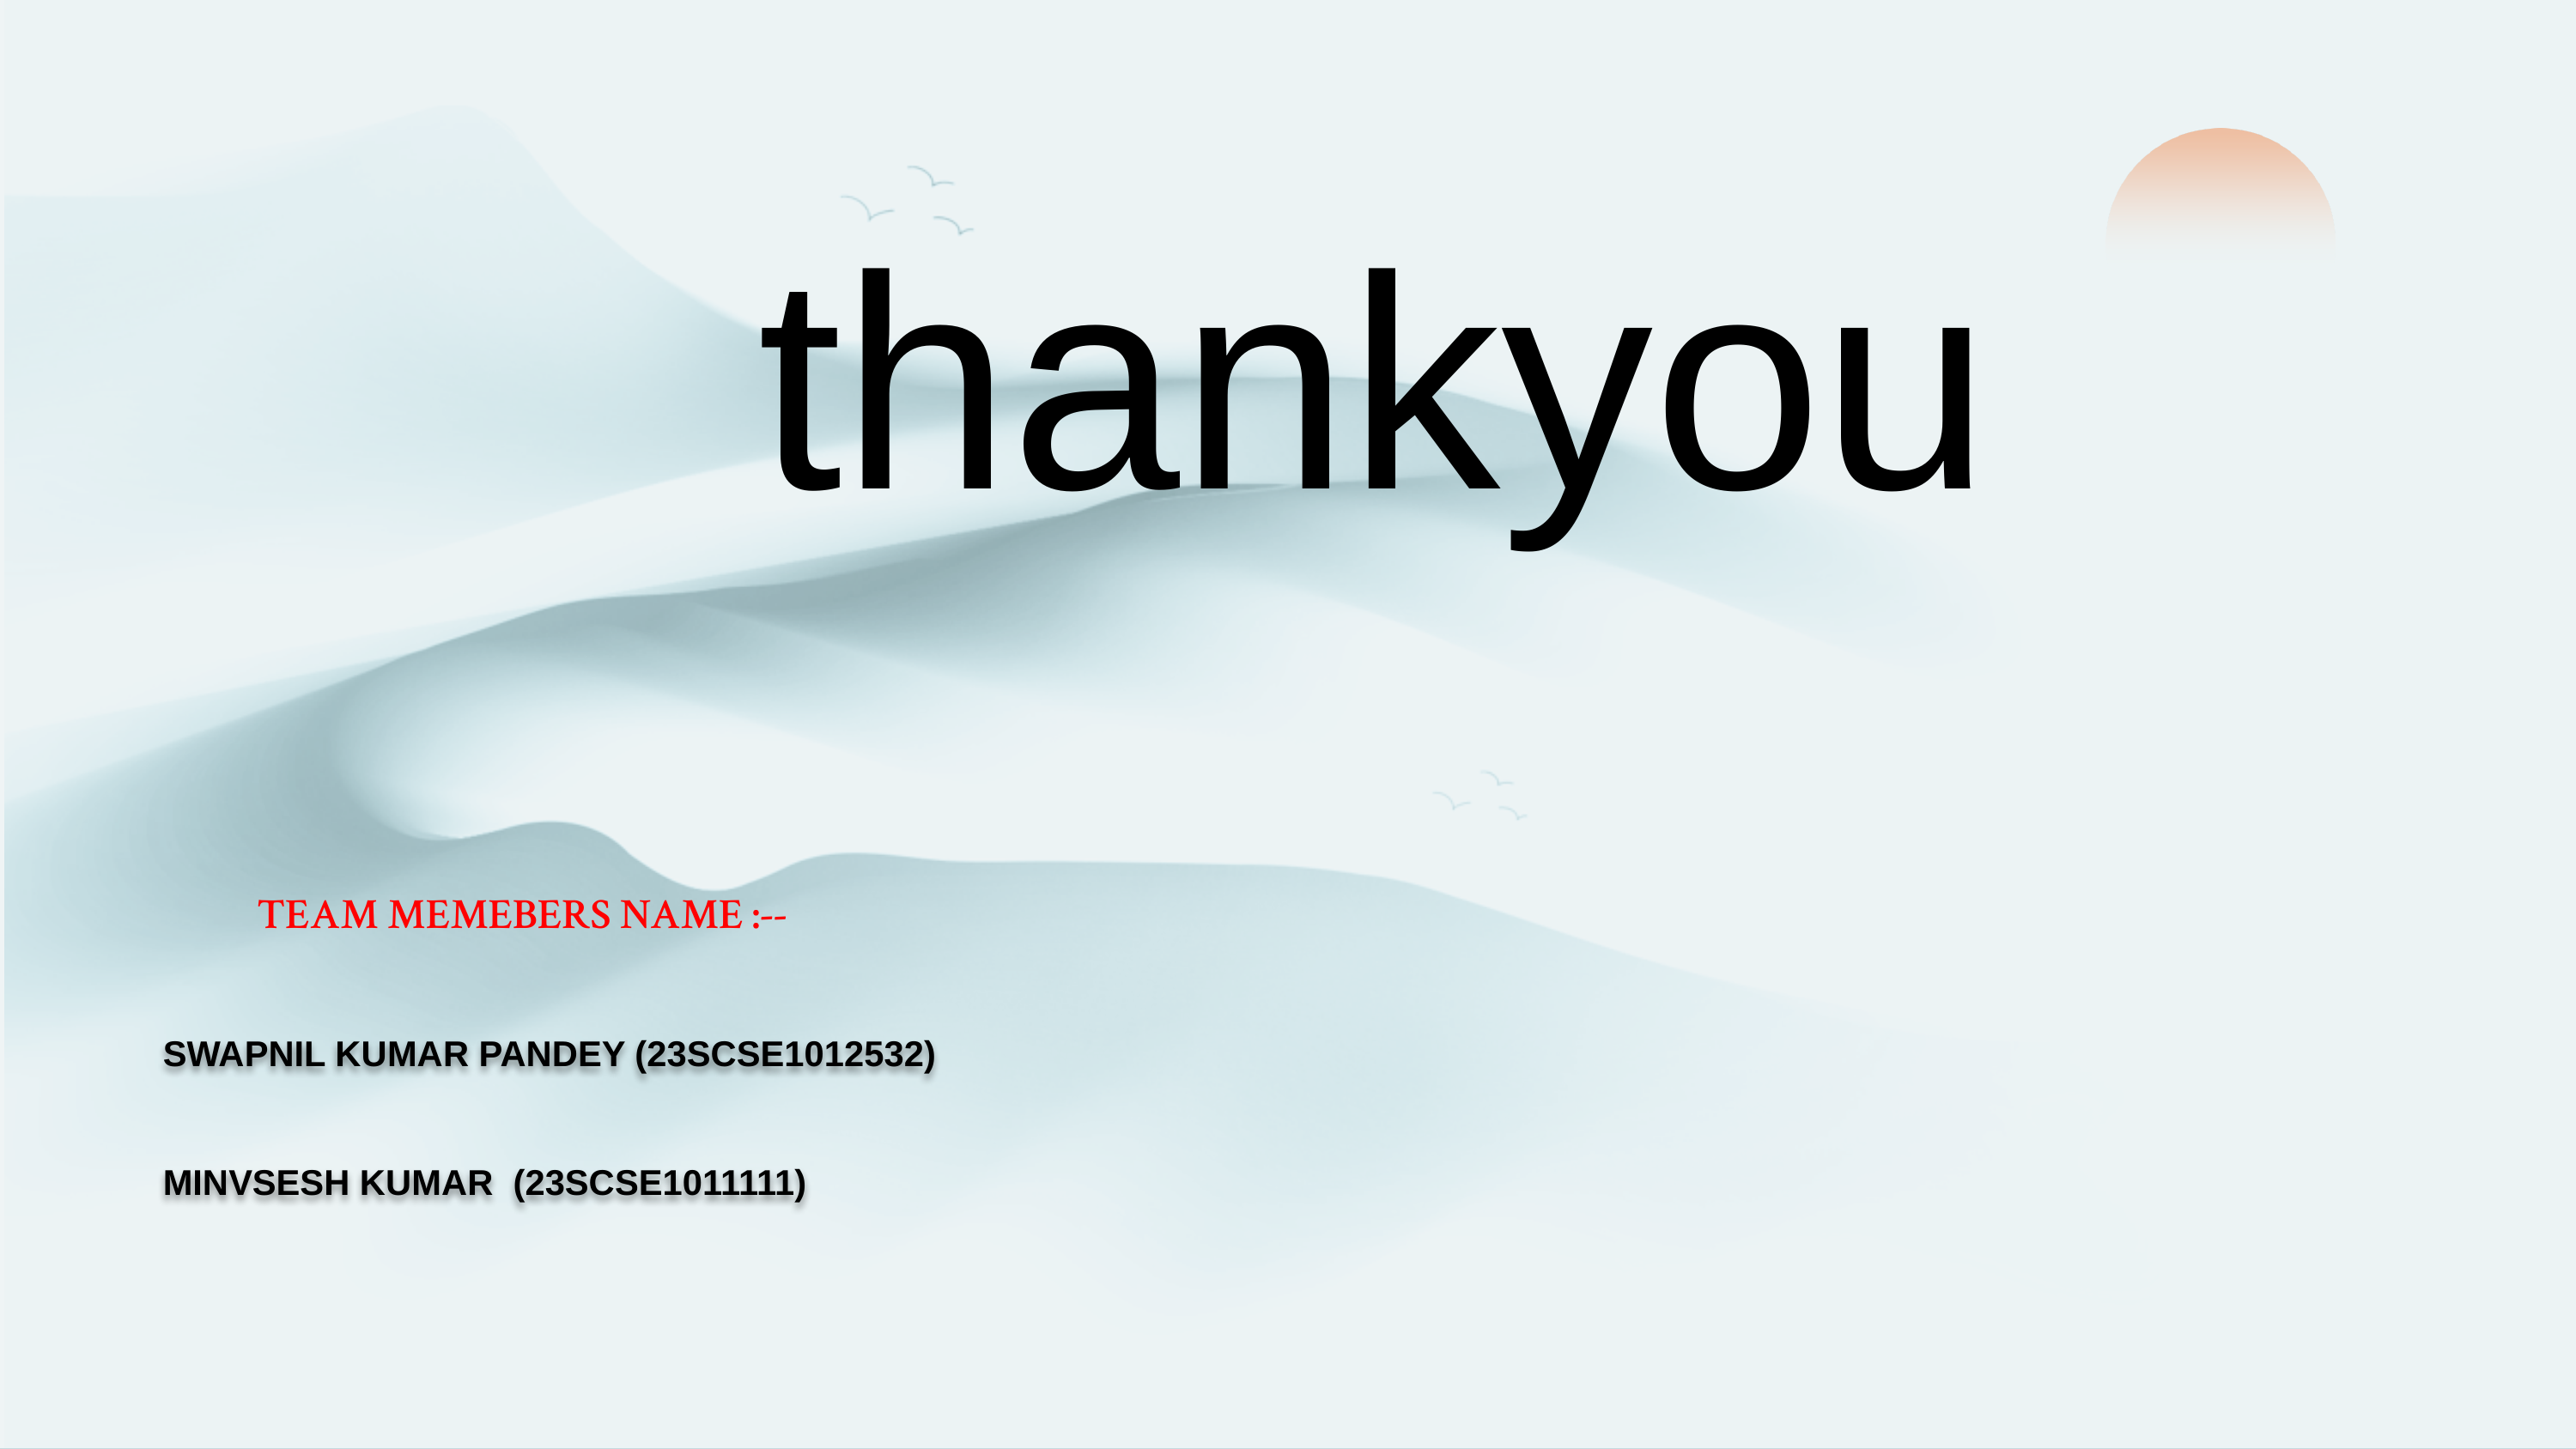

thankyou
TEAM MEMEBERS NAME :--
SWAPNIL KUMAR PANDEY (23SCSE1012532)

MINVSESH KUMAR  (23SCSE1011111)